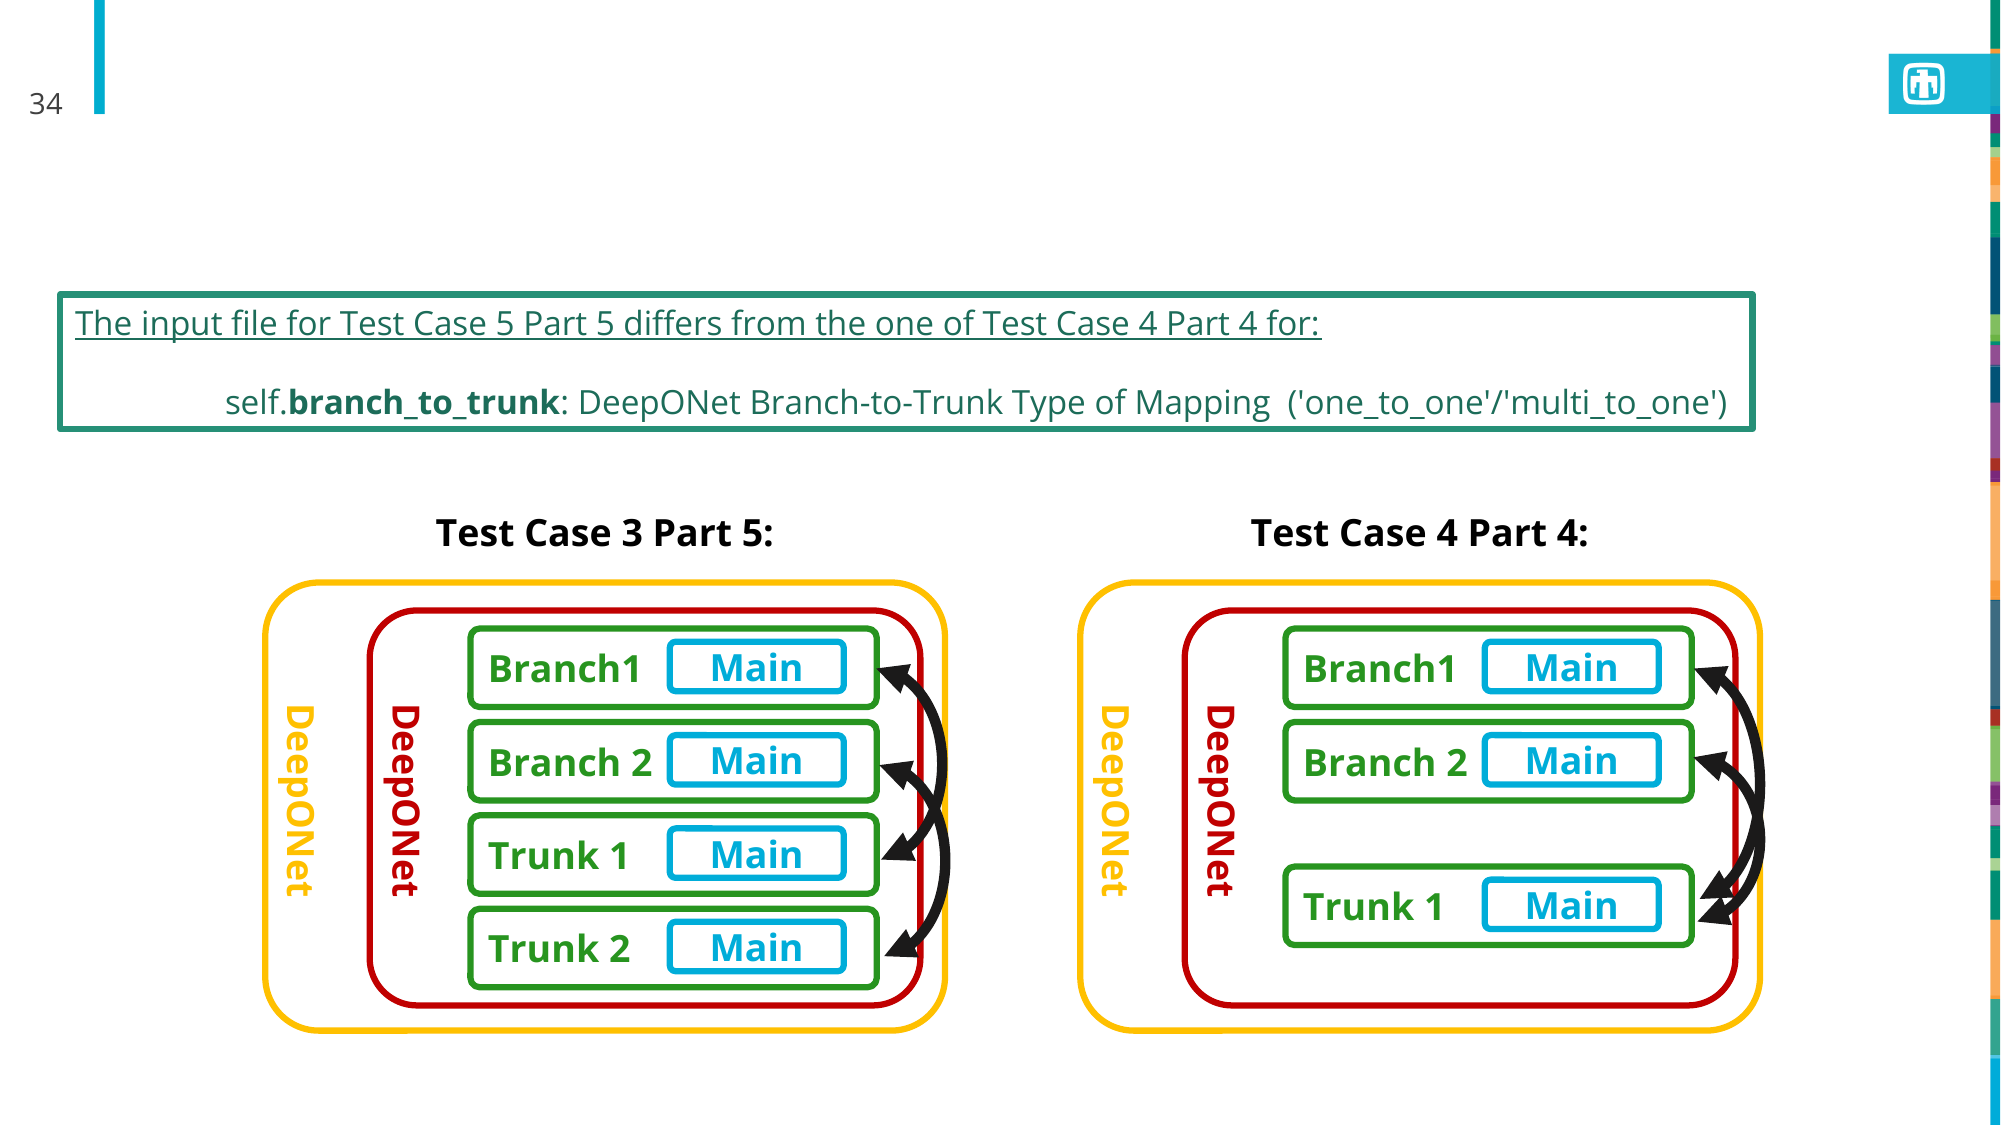

34
The input file for Test Case 5 Part 5 differs from the one of Test Case 4 Part 4 for:

	self.branch_to_trunk: DeepONet Branch-to-Trunk Type of Mapping  ('one_to_one'/'multi_to_one')
Test Case 3 Part 5:
Test Case 4 Part 4:

Branch1
Branch1
Main
Main

Branch 2
Branch 2
Main
Main

DeepONet
DeepONet
DeepONet
DeepONet
Trunk 1
Main
Trunk 1
Main
Trunk 2
Main